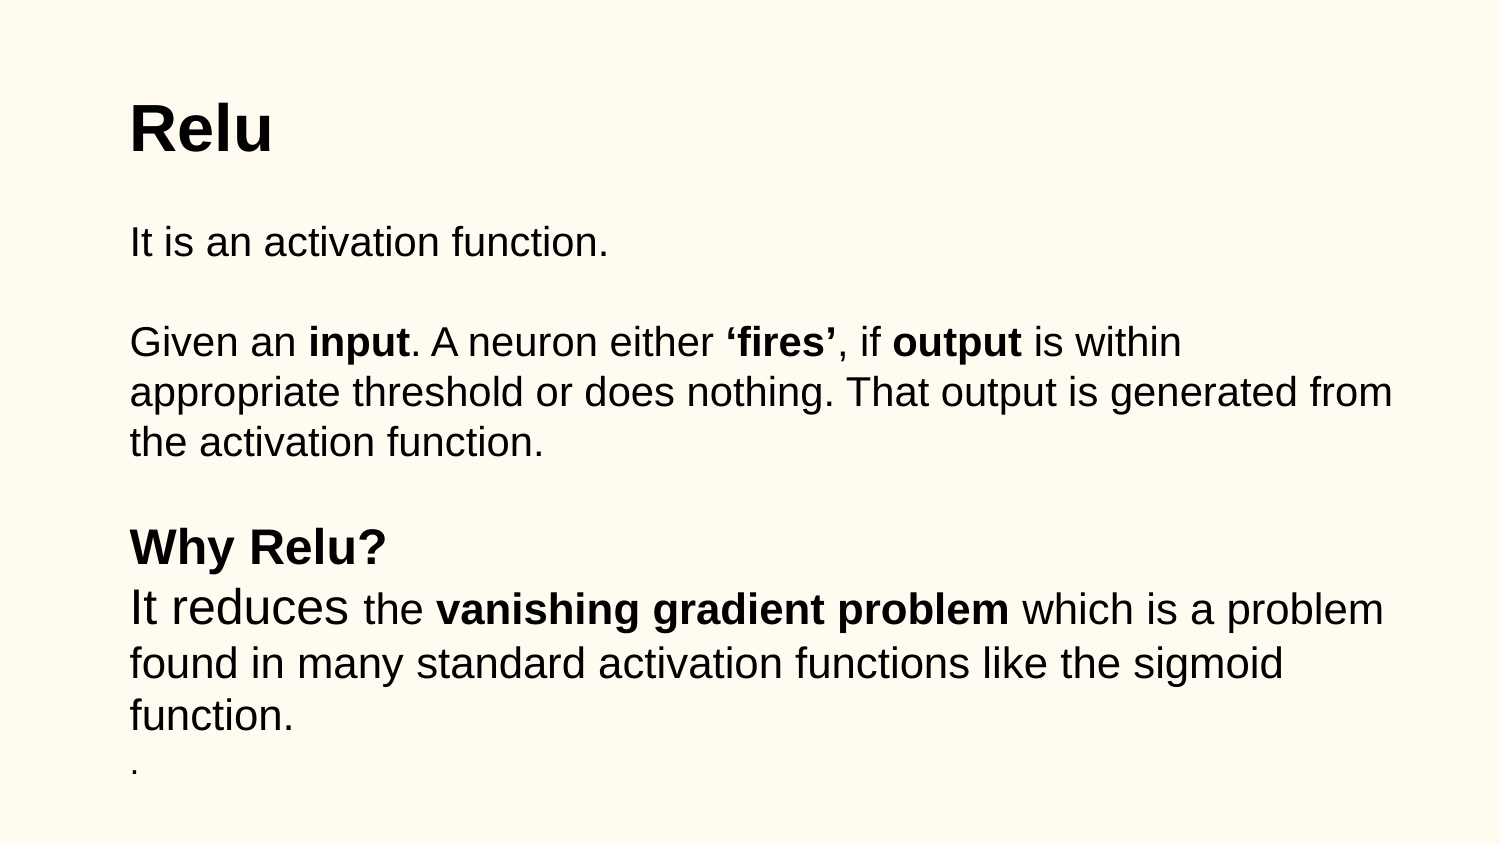

Relu

It is an activation function.

Given an input. A neuron either ‘fires’, if output is within appropriate threshold or does nothing. That output is generated from the activation function.

Why Relu?
It reduces the vanishing gradient problem which is a problem found in many standard activation functions like the sigmoid function.
.